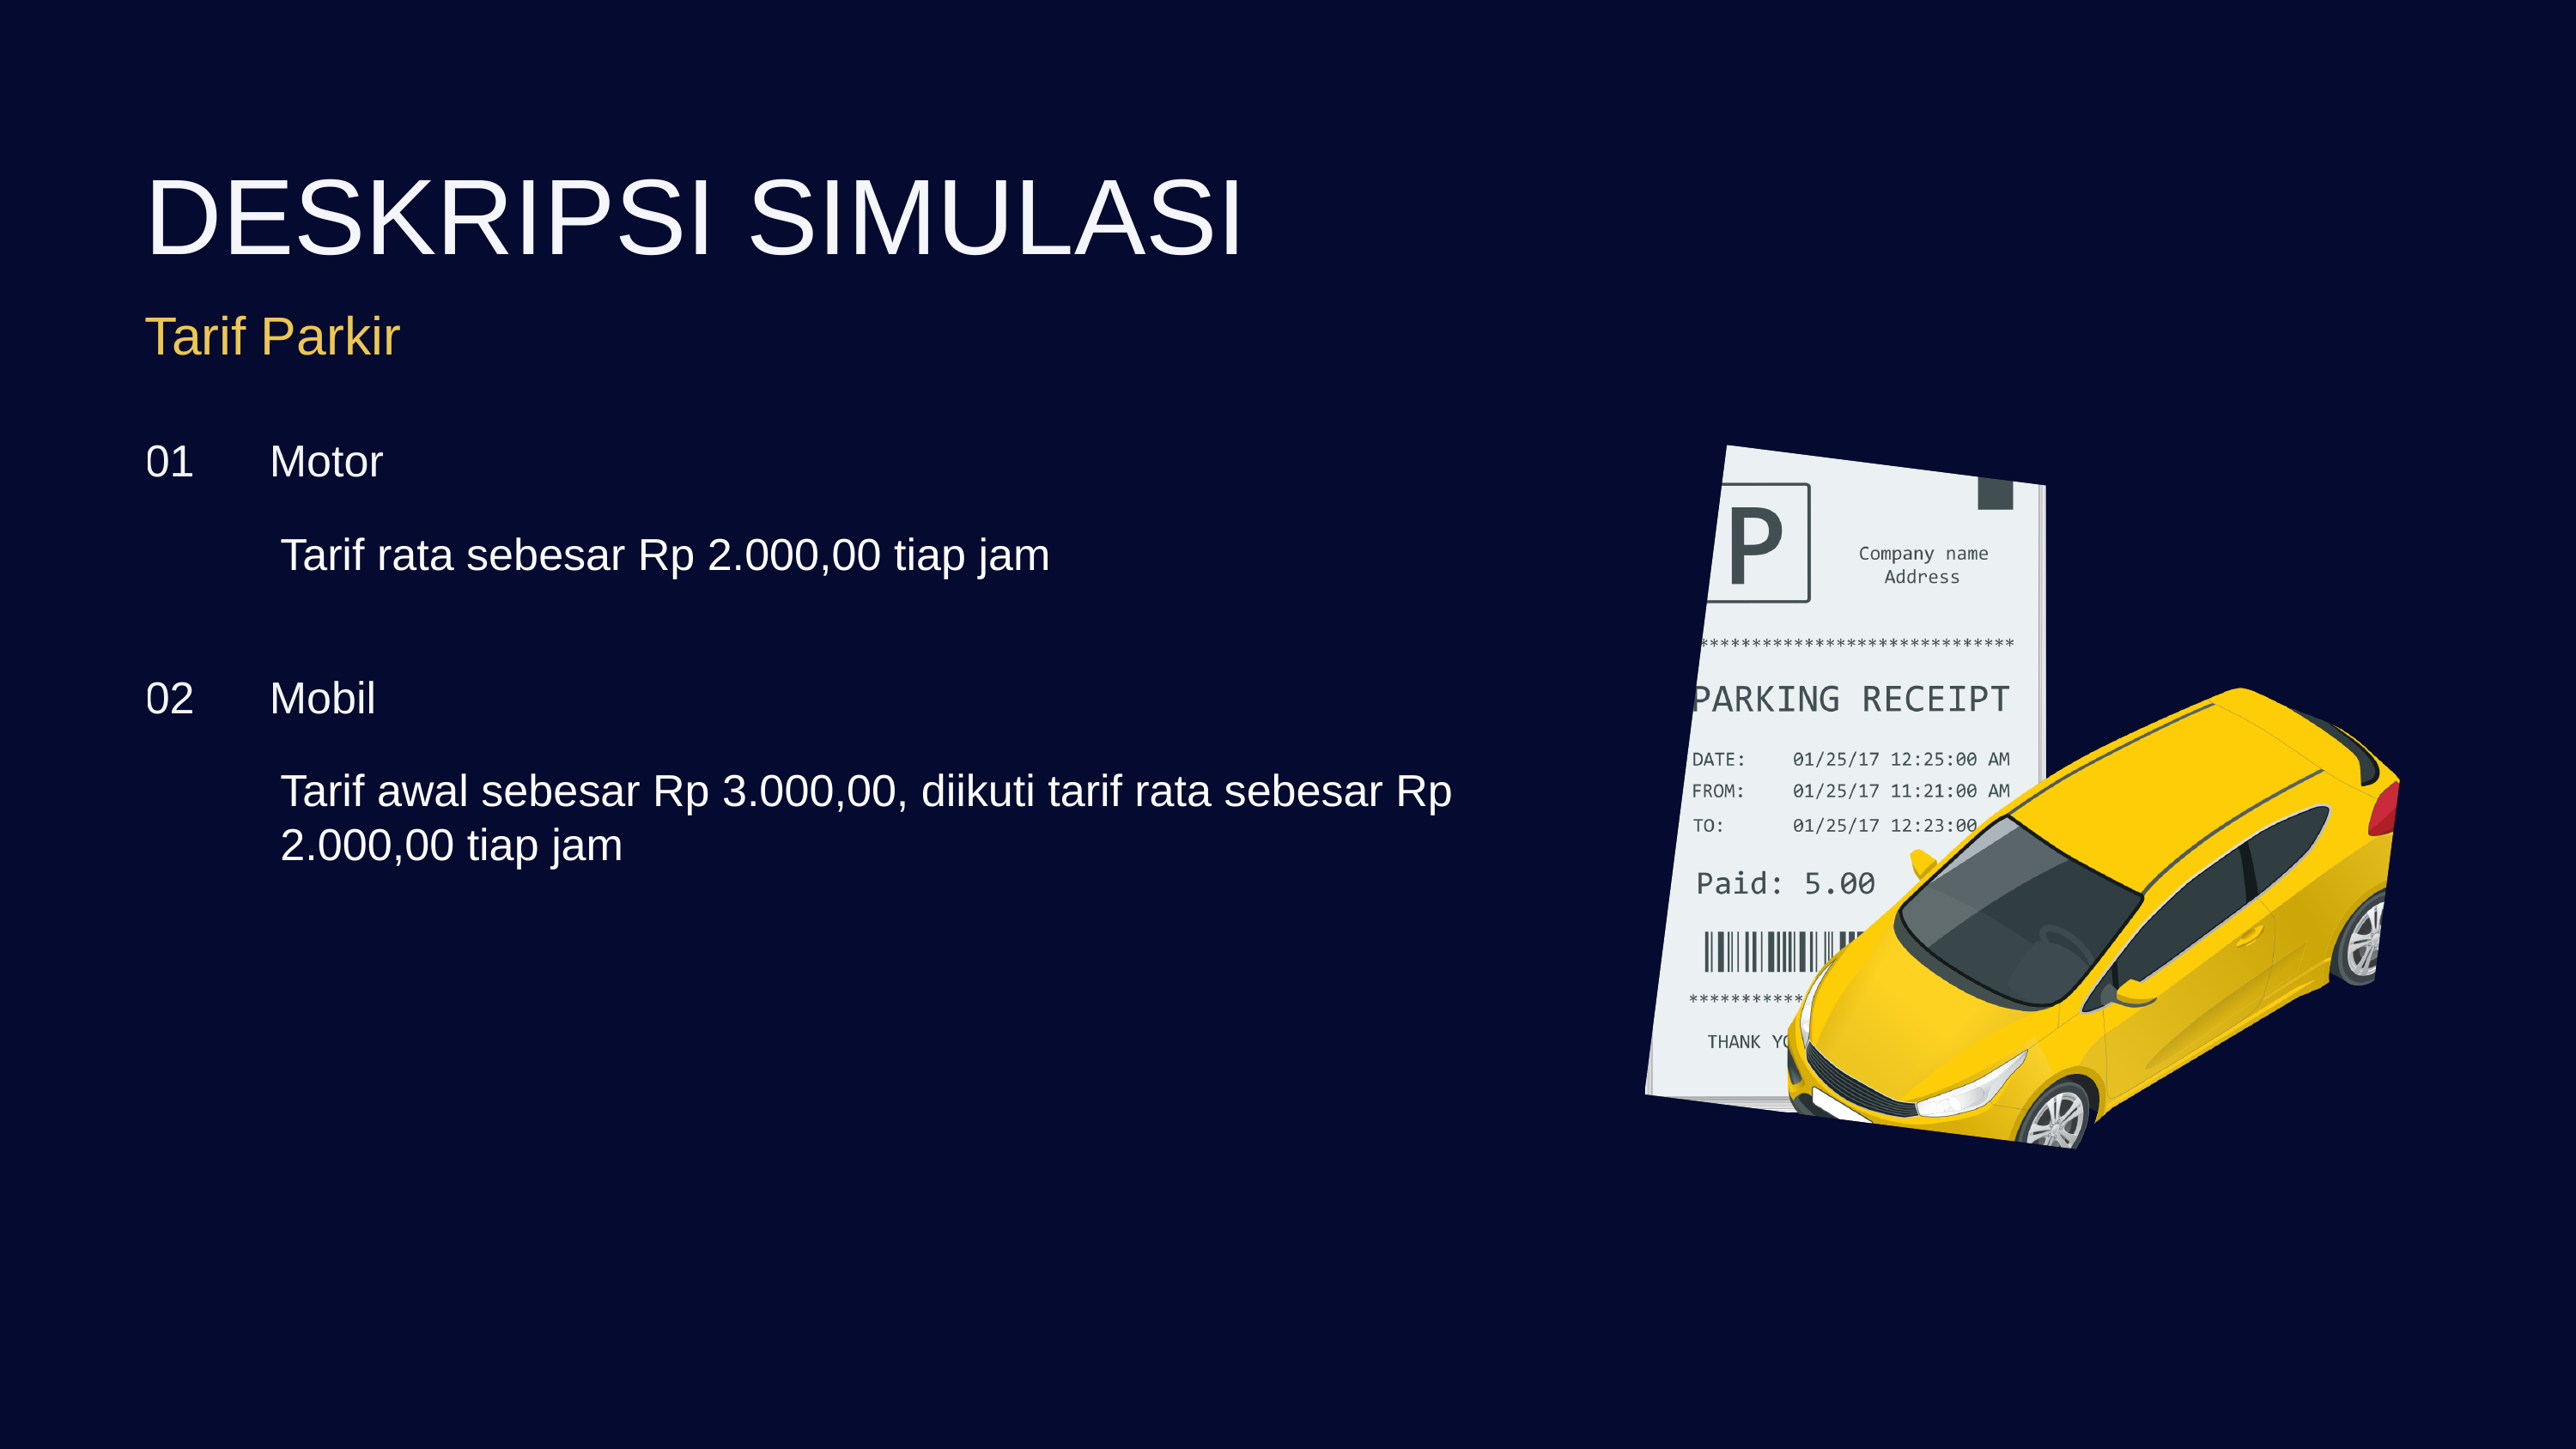

DESKRIPSI SIMULASI
Tarif Parkir
| 01 | Motor |
| --- | --- |

Tarif rata sebesar Rp 2.000,00 tiap jam
| 02 | Mobil |
| --- | --- |
Tarif awal sebesar Rp 3.000,00, diikuti tarif rata sebesar Rp 2.000,00 tiap jam